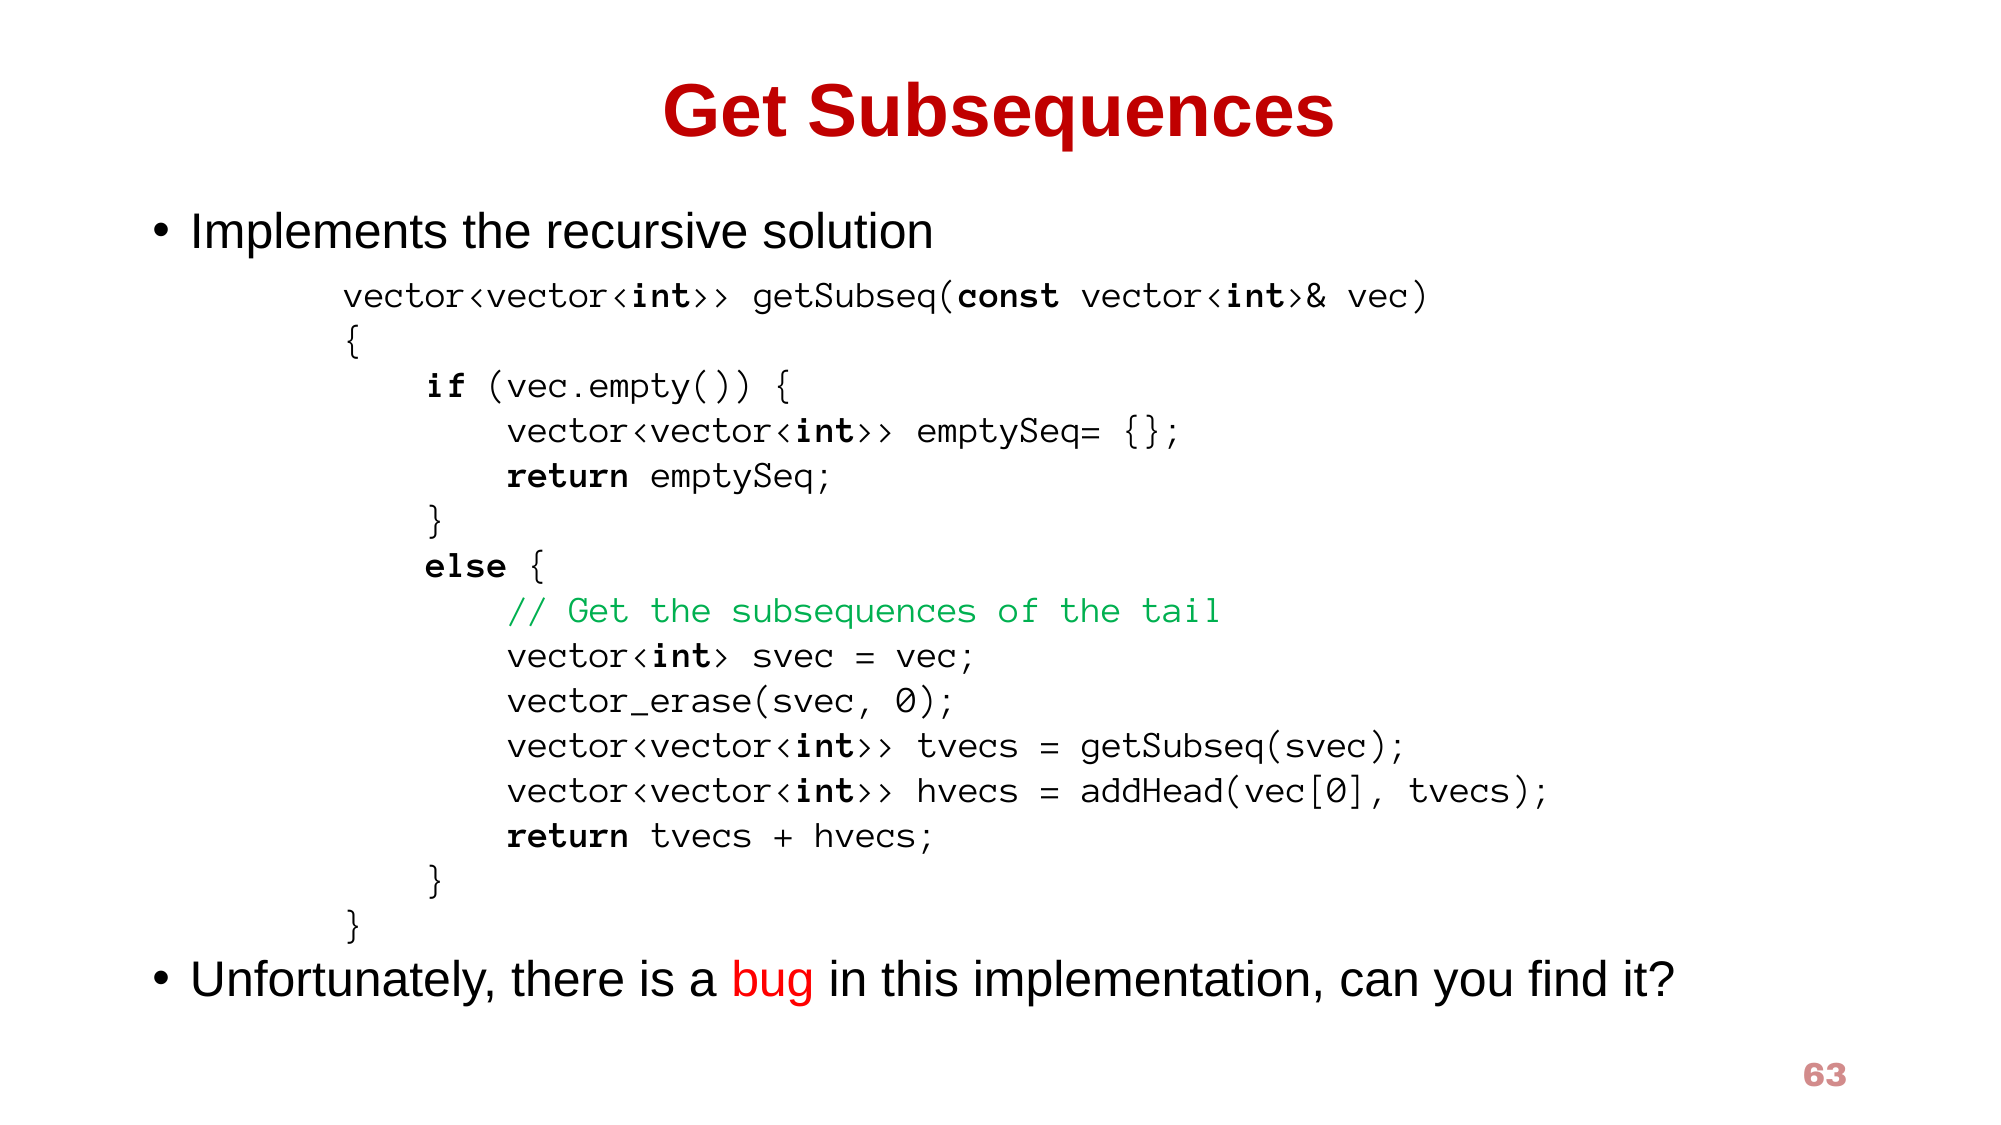

# Get Subsequences
Implements the recursive solution

Unfortunately, there is a bug in this implementation, can you find it?
vector<vector<int>> getSubseq(const vector<int>& vec)
{
    if (vec.empty()) {
        vector<vector<int>> emptySeq= {};
        return emptySeq;
    }
    else {
        // Get the subsequences of the tail
        vector<int> svec = vec;
        vector_erase(svec, 0);
        vector<vector<int>> tvecs = getSubseq(svec);
        vector<vector<int>> hvecs = addHead(vec[0], tvecs);
        return tvecs + hvecs;
    }
}
63